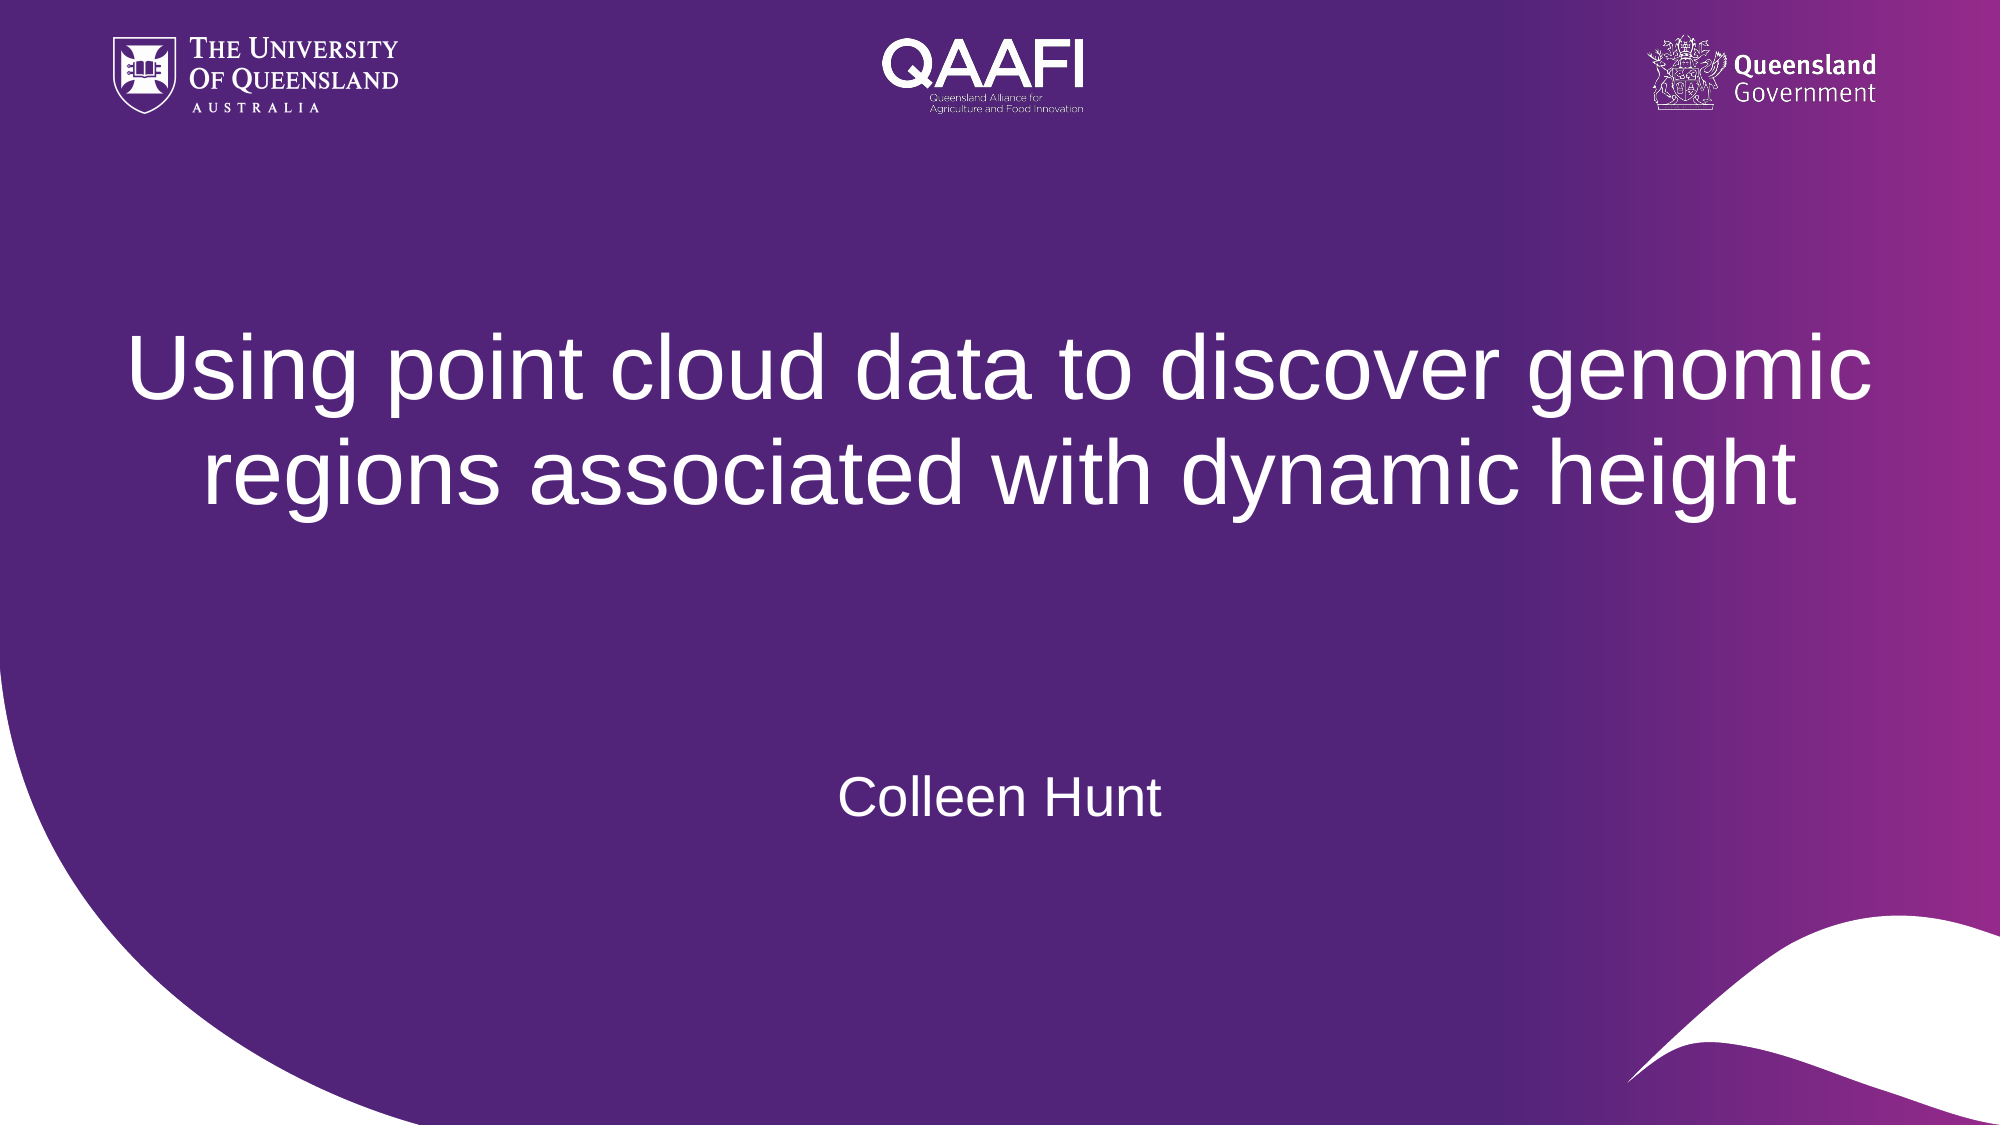

# Using point cloud data to discover genomic regions associated with dynamic height
Colleen Hunt